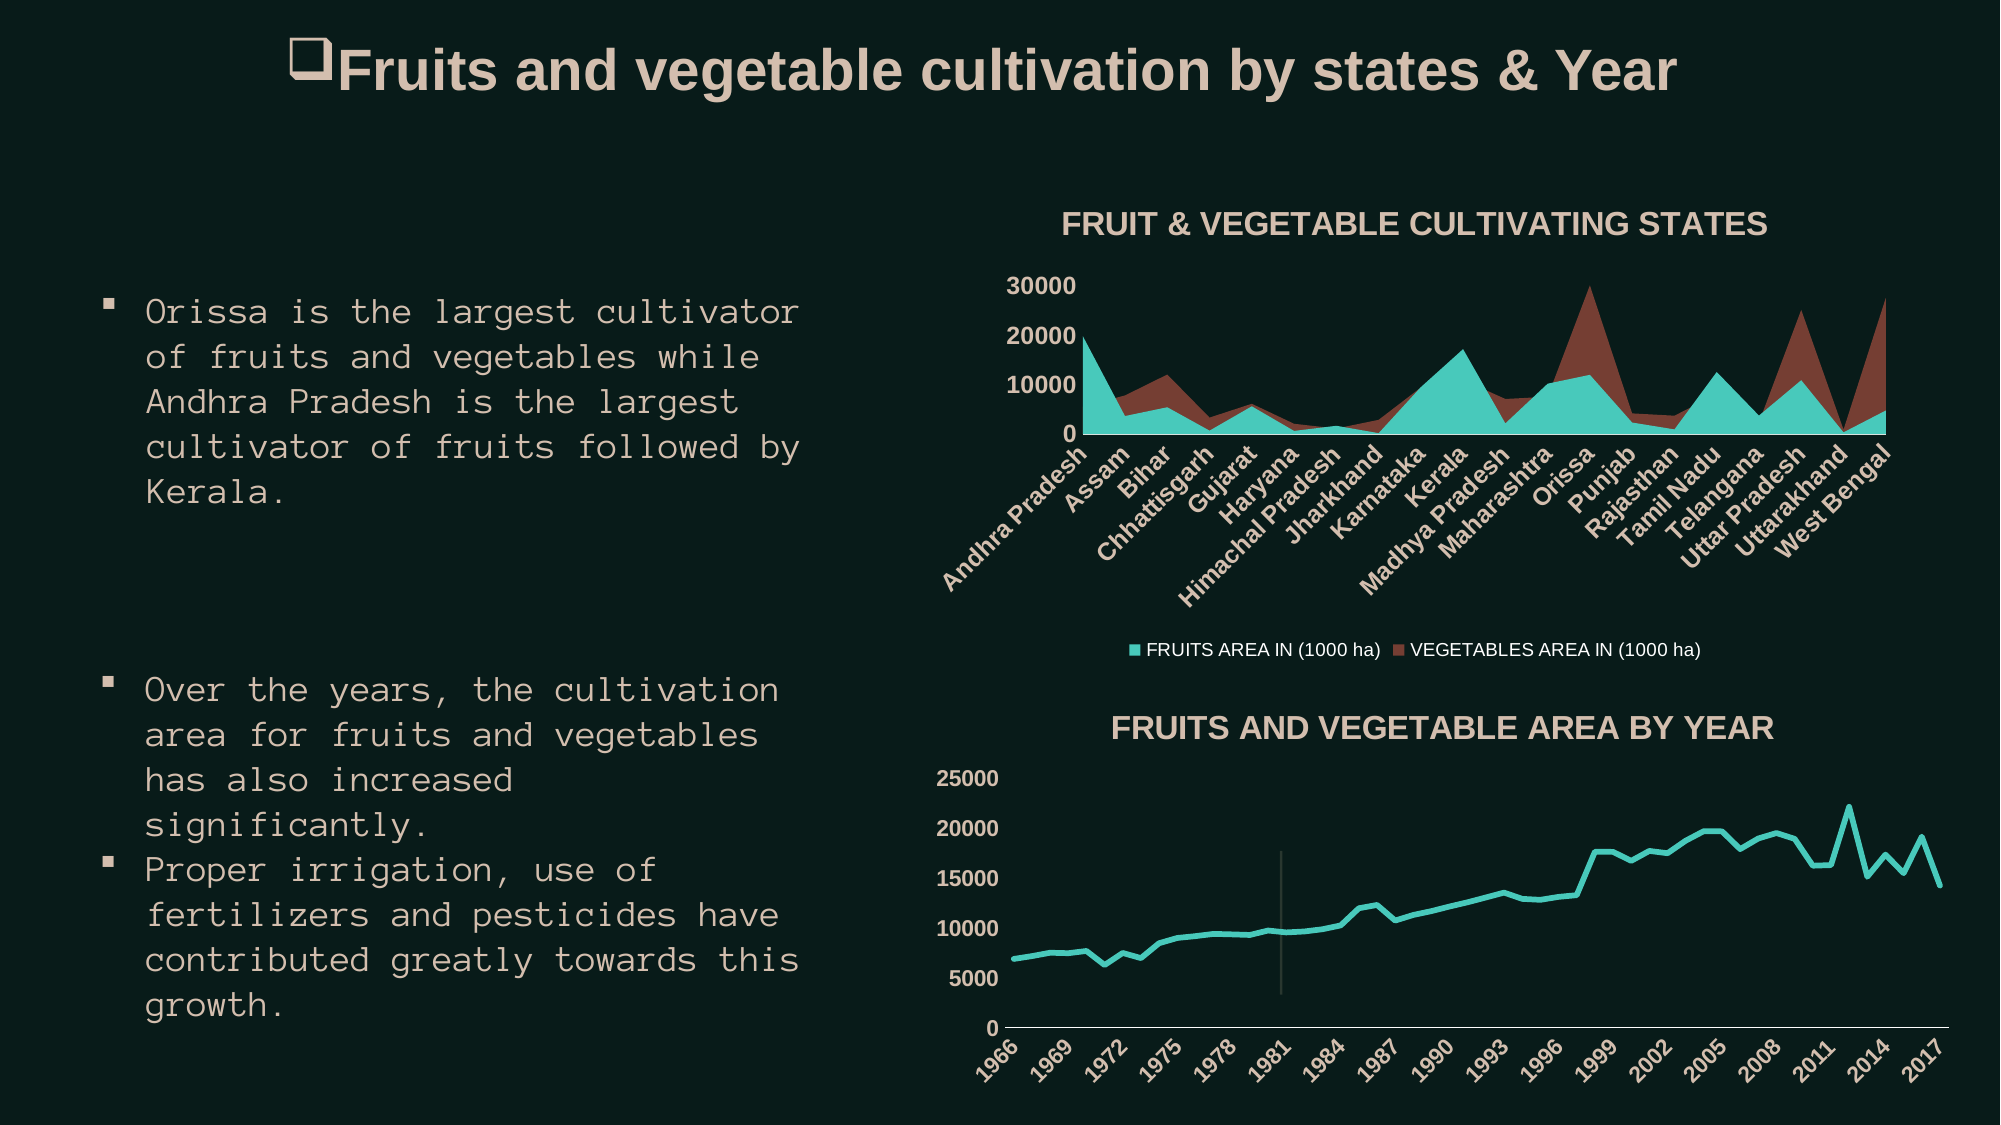

Fruits and vegetable cultivation by states & Year

### Chart: FRUIT & VEGETABLE CULTIVATING STATES

| Category | FRUITS AREA IN (1000 ha) | VEGETABLES AREA IN (1000 ha) |
|---|---|---|
| Andhra Pradesh | 19921.480000000014 | 5587.319999999994 |
| Assam | 3687.3100000000004 | 7868.4699999999975 |
| Bihar | 5468.519999999994 | 12105.660000000002 |
| Chhattisgarh | 710.4700000000001 | 3377.8400000000015 |
| Gujarat | 5665.4599999999955 | 6182.749999999997 |
| Haryana | 650.9999999999999 | 2097.959999999999 |
| Himachal Pradesh | 1690.8899999999992 | 1147.95 |
| Jharkhand | 203.30000000000007 | 2917.819999999999 |
| Karnataka | 9544.180000000004 | 9472.330000000004 |
| Kerala | 17260.409999999985 | 11020.880000000003 |
| Madhya Pradesh | 2184.570000000001 | 7148.3899999999985 |
| Maharashtra | 10248.410000000005 | 7599.859999999996 |
| Orissa | 12050.329999999984 | 30205.389999999963 |
| Punjab | 2364.049999999996 | 4219.59 |
| Rajasthan | 962.1199999999995 | 3750.7600000000048 |
| Tamil Nadu | 12621.380000000003 | 8108.47 |
| Telangana | 3776.9299999999985 | 2388.5199999999977 |
| Uttar Pradesh | 10952.97 | 25228.65999999998 |
| Uttarakhand | 359.5099999999998 | 913.3699999999998 |
| West Bengal | 4815.919999999994 | 27656.60000000001 |
Orissa is the largest cultivator of fruits and vegetables while Andhra Pradesh is the largest cultivator of fruits followed by Kerala.
Over the years, the cultivation area for fruits and vegetables has also increased significantly.
Proper irrigation, use of fertilizers and pesticides have contributed greatly towards this growth.

### Chart: FRUITS AND VEGETABLE AREA BY YEAR

| Category | Total |
|---|---|
| 1966 | 6840.900000000001 |
| 1967 | 7122.539999999995 |
| 1968 | 7461.85 |
| 1969 | 7414.990000000001 |
| 1970 | 7641.570000000004 |
| 1971 | 6230.74 |
| 1972 | 7439.379999999998 |
| 1973 | 6921.659999999995 |
| 1974 | 8412.240000000003 |
| 1975 | 8939.289999999997 |
| 1976 | 9122.660000000002 |
| 1977 | 9347.09 |
| 1978 | 9299.840000000007 |
| 1979 | 9242.35999999999 |
| 1980 | 9681.700000000006 |
| 1981 | 9496.96 |
| 1982 | 9592.099999999995 |
| 1983 | 9815.029999999995 |
| 1984 | 10196.640000000005 |
| 1985 | 11911.920000000013 |
| 1986 | 12241.060000000005 |
| 1987 | 10682.340000000002 |
| 1988 | 11241.980000000009 |
| 1989 | 11630.65 |
| 1990 | 12091.389999999989 |
| 1991 | 12512.770000000002 |
| 1992 | 12992.579999999996 |
| 1993 | 13476.249999999998 |
| 1994 | 12850.980000000005 |
| 1995 | 12754.539999999995 |
| 1996 | 13050.639999999992 |
| 1997 | 13225.459999999992 |
| 1998 | 17566.619999999995 |
| 1999 | 17559.879999999997 |
| 2000 | 16661.500000000015 |
| 2001 | 17658.859999999997 |
| 2002 | 17425.129999999986 |
| 2003 | 18679.92 |
| 2004 | 19636.73000000001 |
| 2005 | 19609.930000000008 |
| 2006 | 17838.240000000005 |
| 2007 | 18906.53000000001 |
| 2008 | 19450.330000000005 |
| 2009 | 18861.02000000002 |
| 2010 | 16180.749999999993 |
| 2011 | 16236.840000000007 |
| 2012 | 22073.45 |
| 2013 | 15073.300000000008 |
| 2014 | 17289.54 |
| 2015 | 15429.280000000008 |
| 2016 | 19085.730000000007 |
| 2017 | 14189.65 |